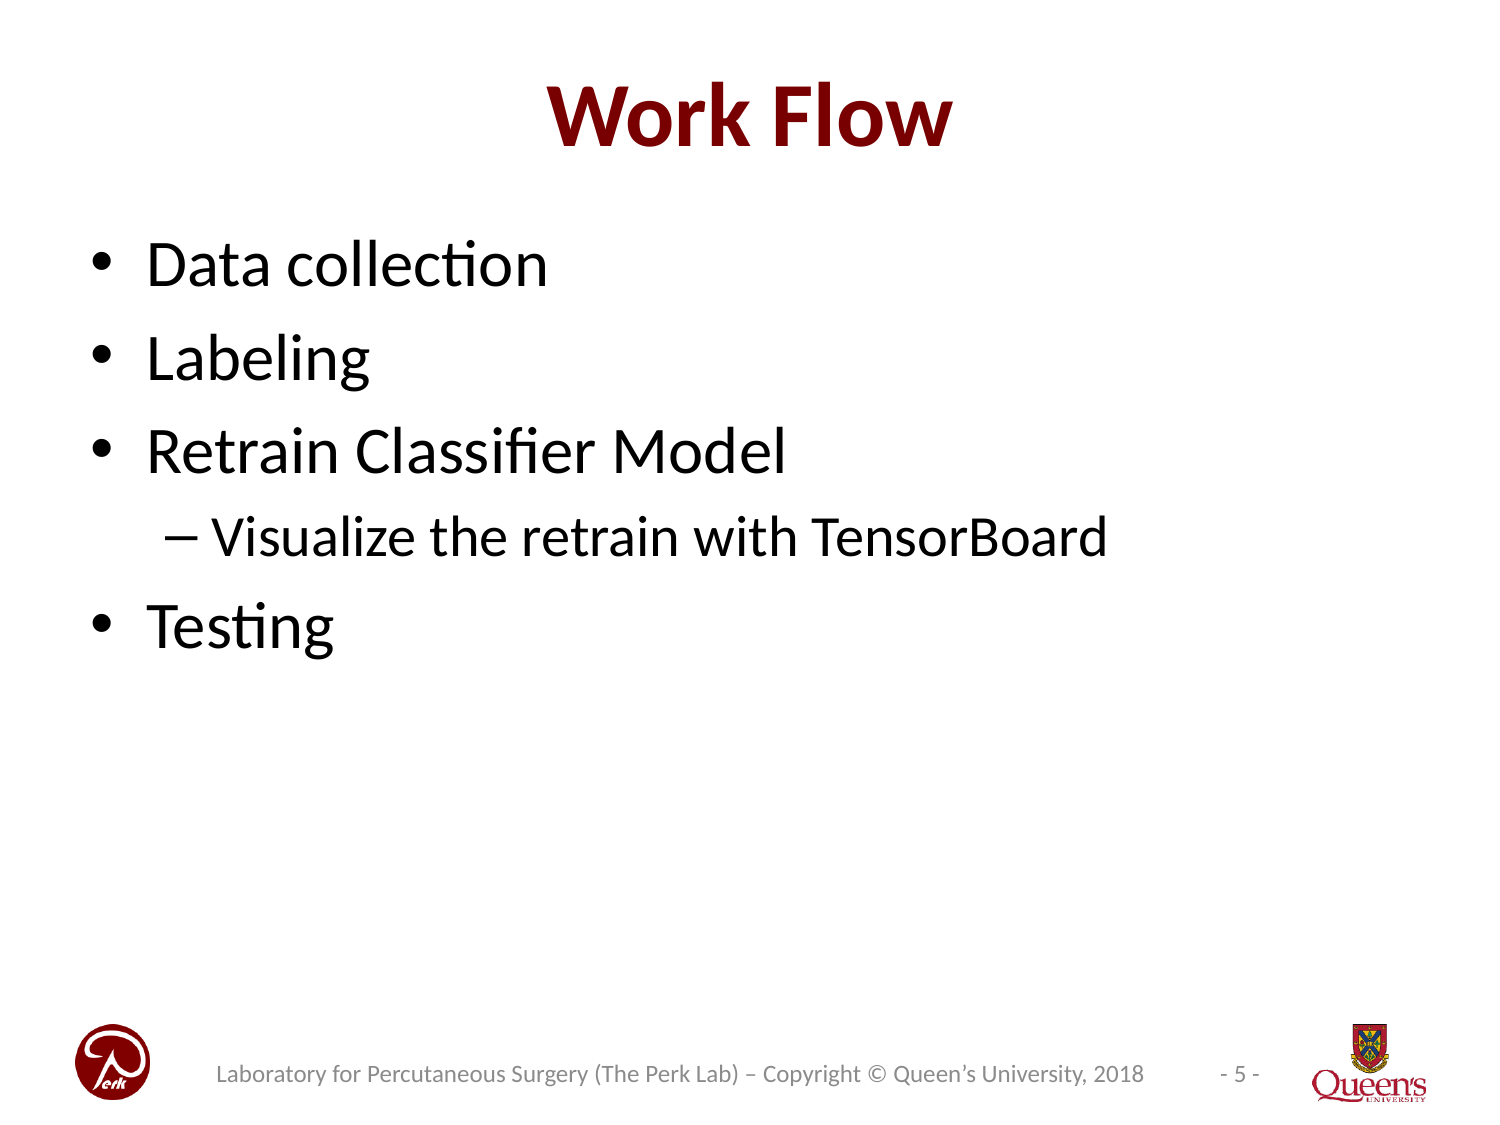

# Work Flow
Data collection
Labeling
Retrain Classifier Model
Visualize the retrain with TensorBoard
Testing
Laboratory for Percutaneous Surgery (The Perk Lab) – Copyright © Queen’s University, 2018
- 5 -